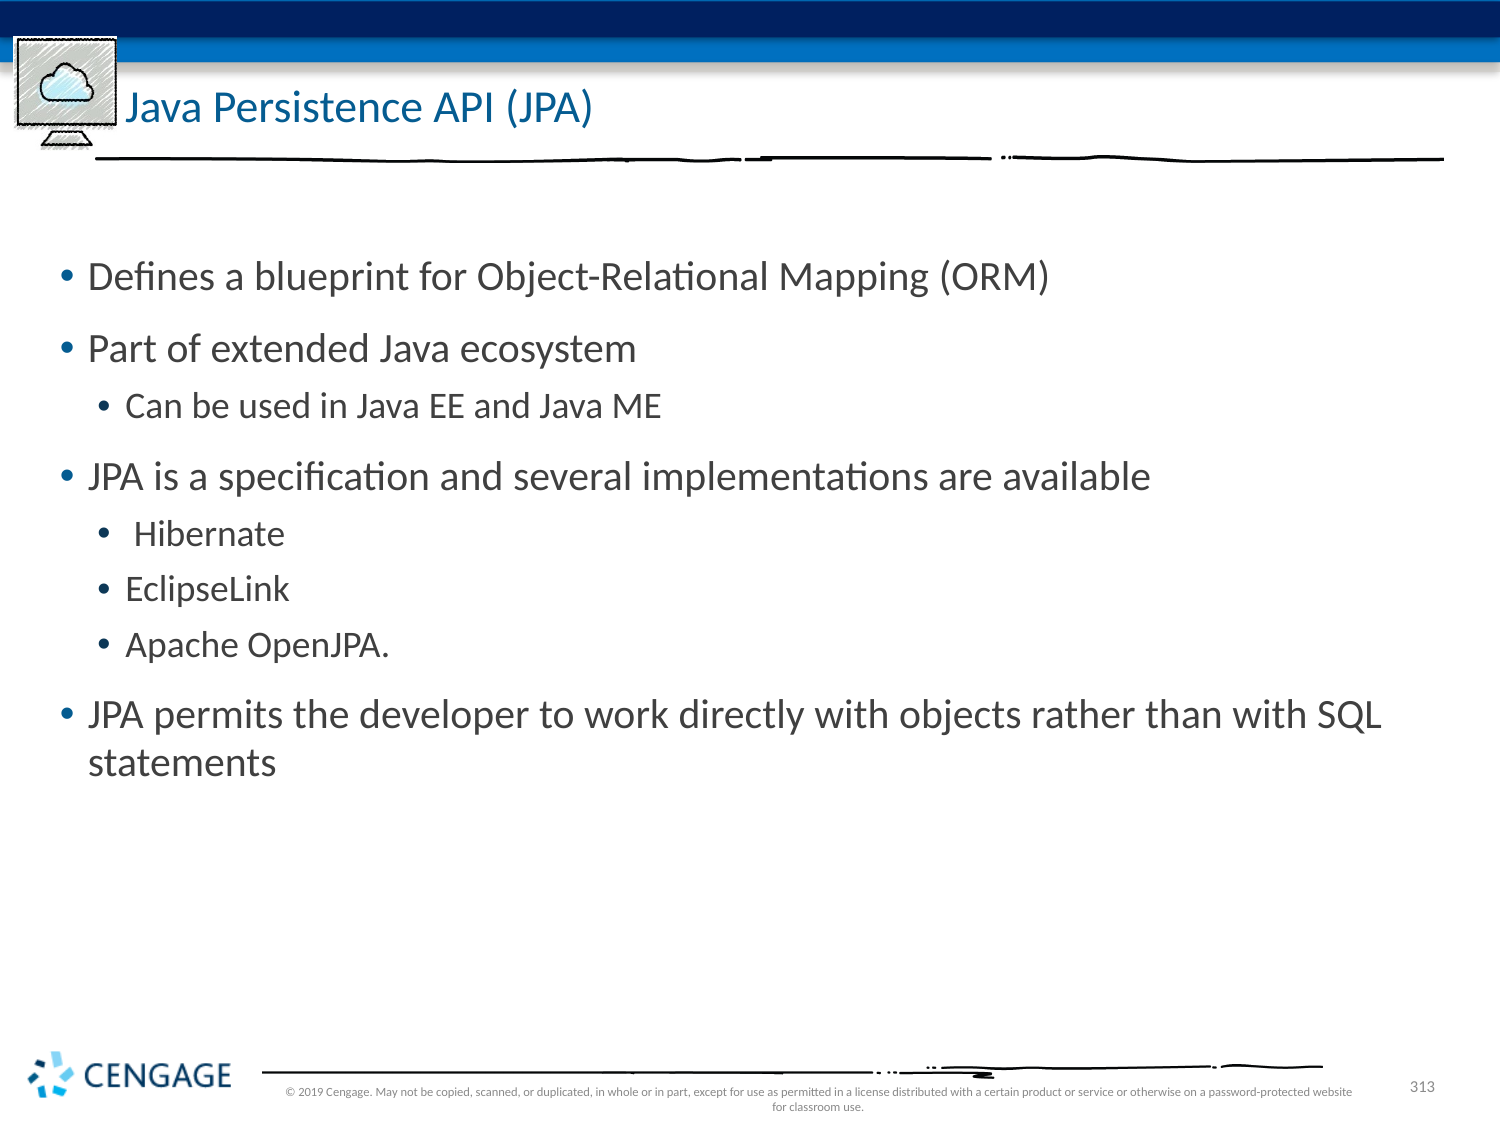

# Java Persistence API (JPA)
Defines a blueprint for Object-Relational Mapping (ORM)
Part of extended Java ecosystem
Can be used in Java EE and Java ME
JPA is a specification and several implementations are available
 Hibernate
EclipseLink
Apache OpenJPA.
JPA permits the developer to work directly with objects rather than with SQL statements
© 2019 Cengage. May not be copied, scanned, or duplicated, in whole or in part, except for use as permitted in a license distributed with a certain product or service or otherwise on a password-protected website for classroom use.